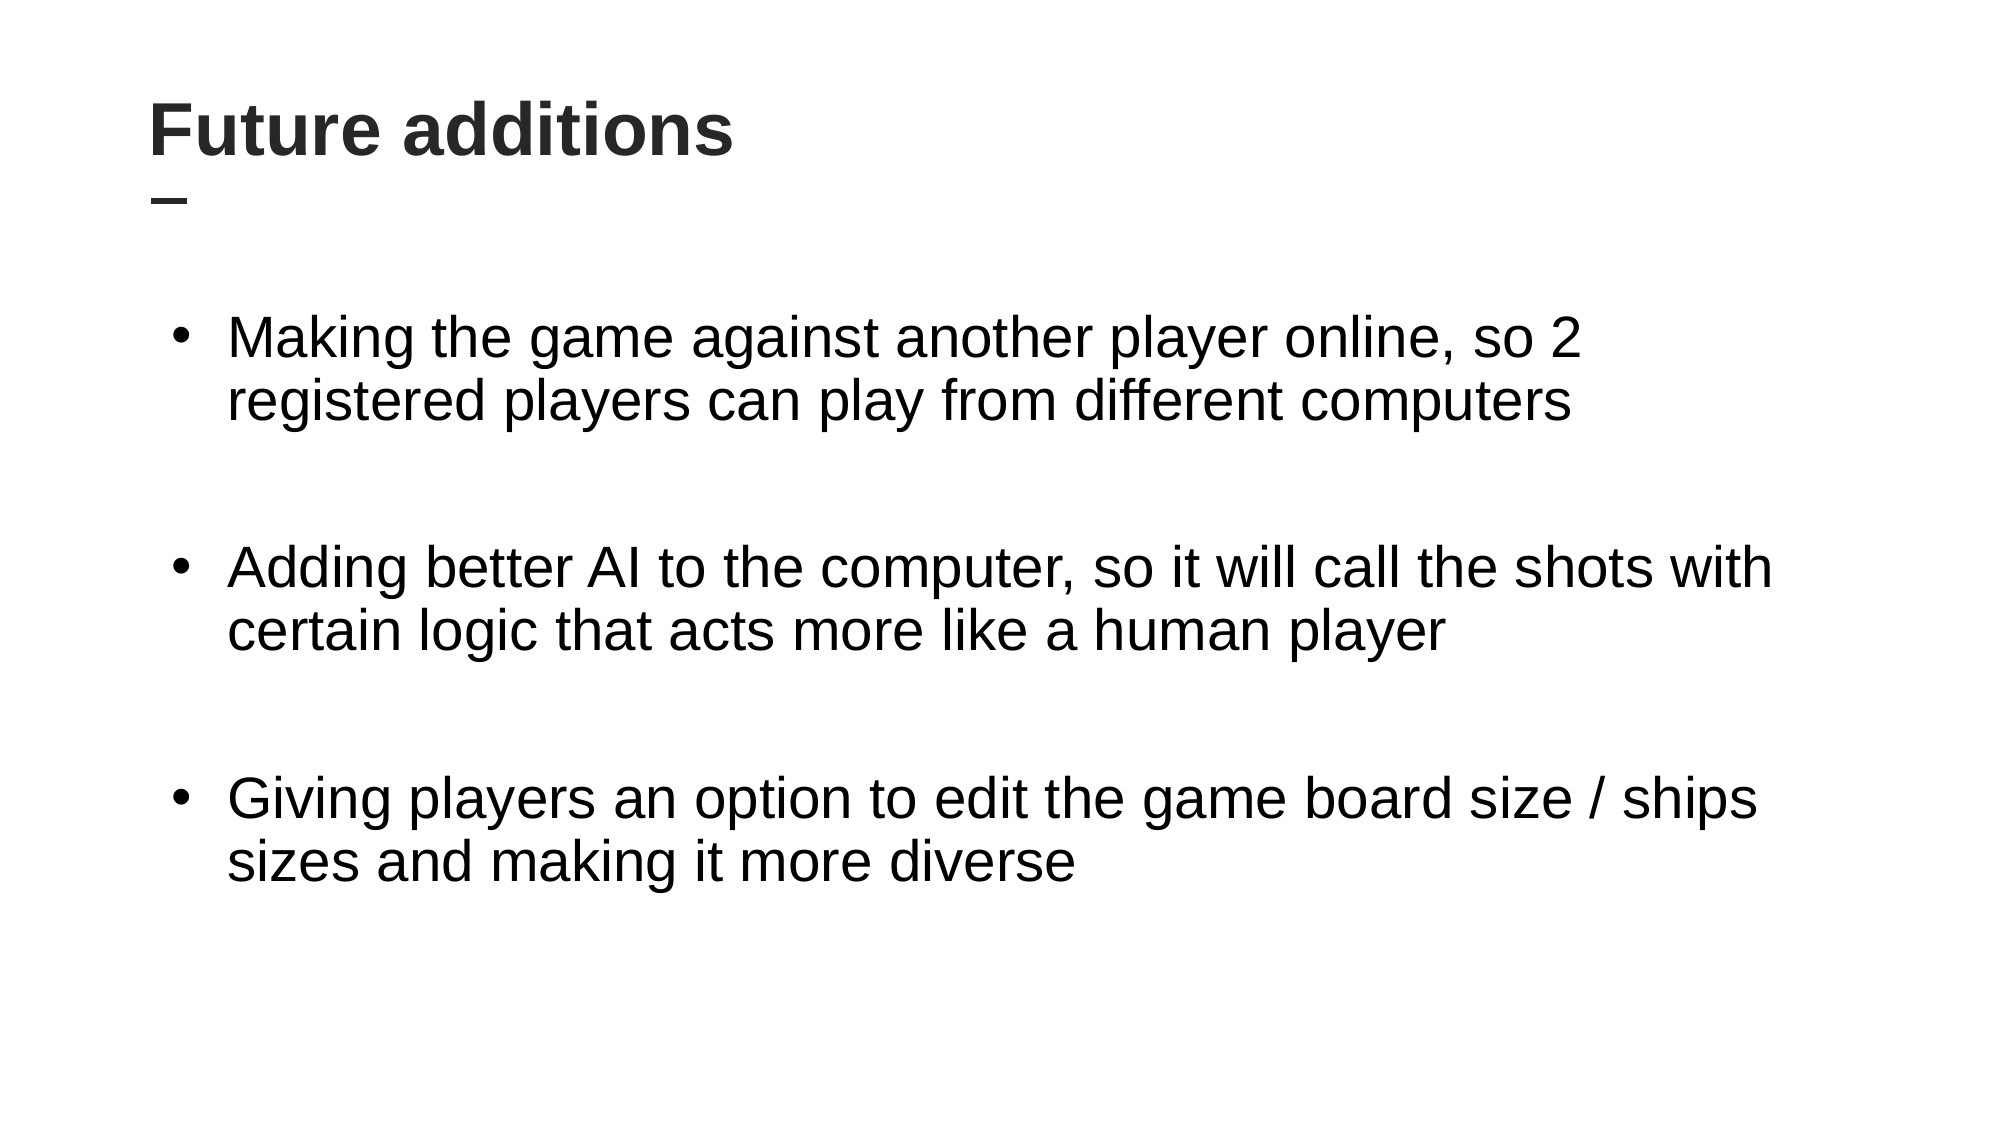

Future additions
Making the game against another player online, so 2 registered players can play from different computers

Adding better AI to the computer, so it will call the shots with certain logic that acts more like a human player

Giving players an option to edit the game board size / ships sizes and making it more diverse